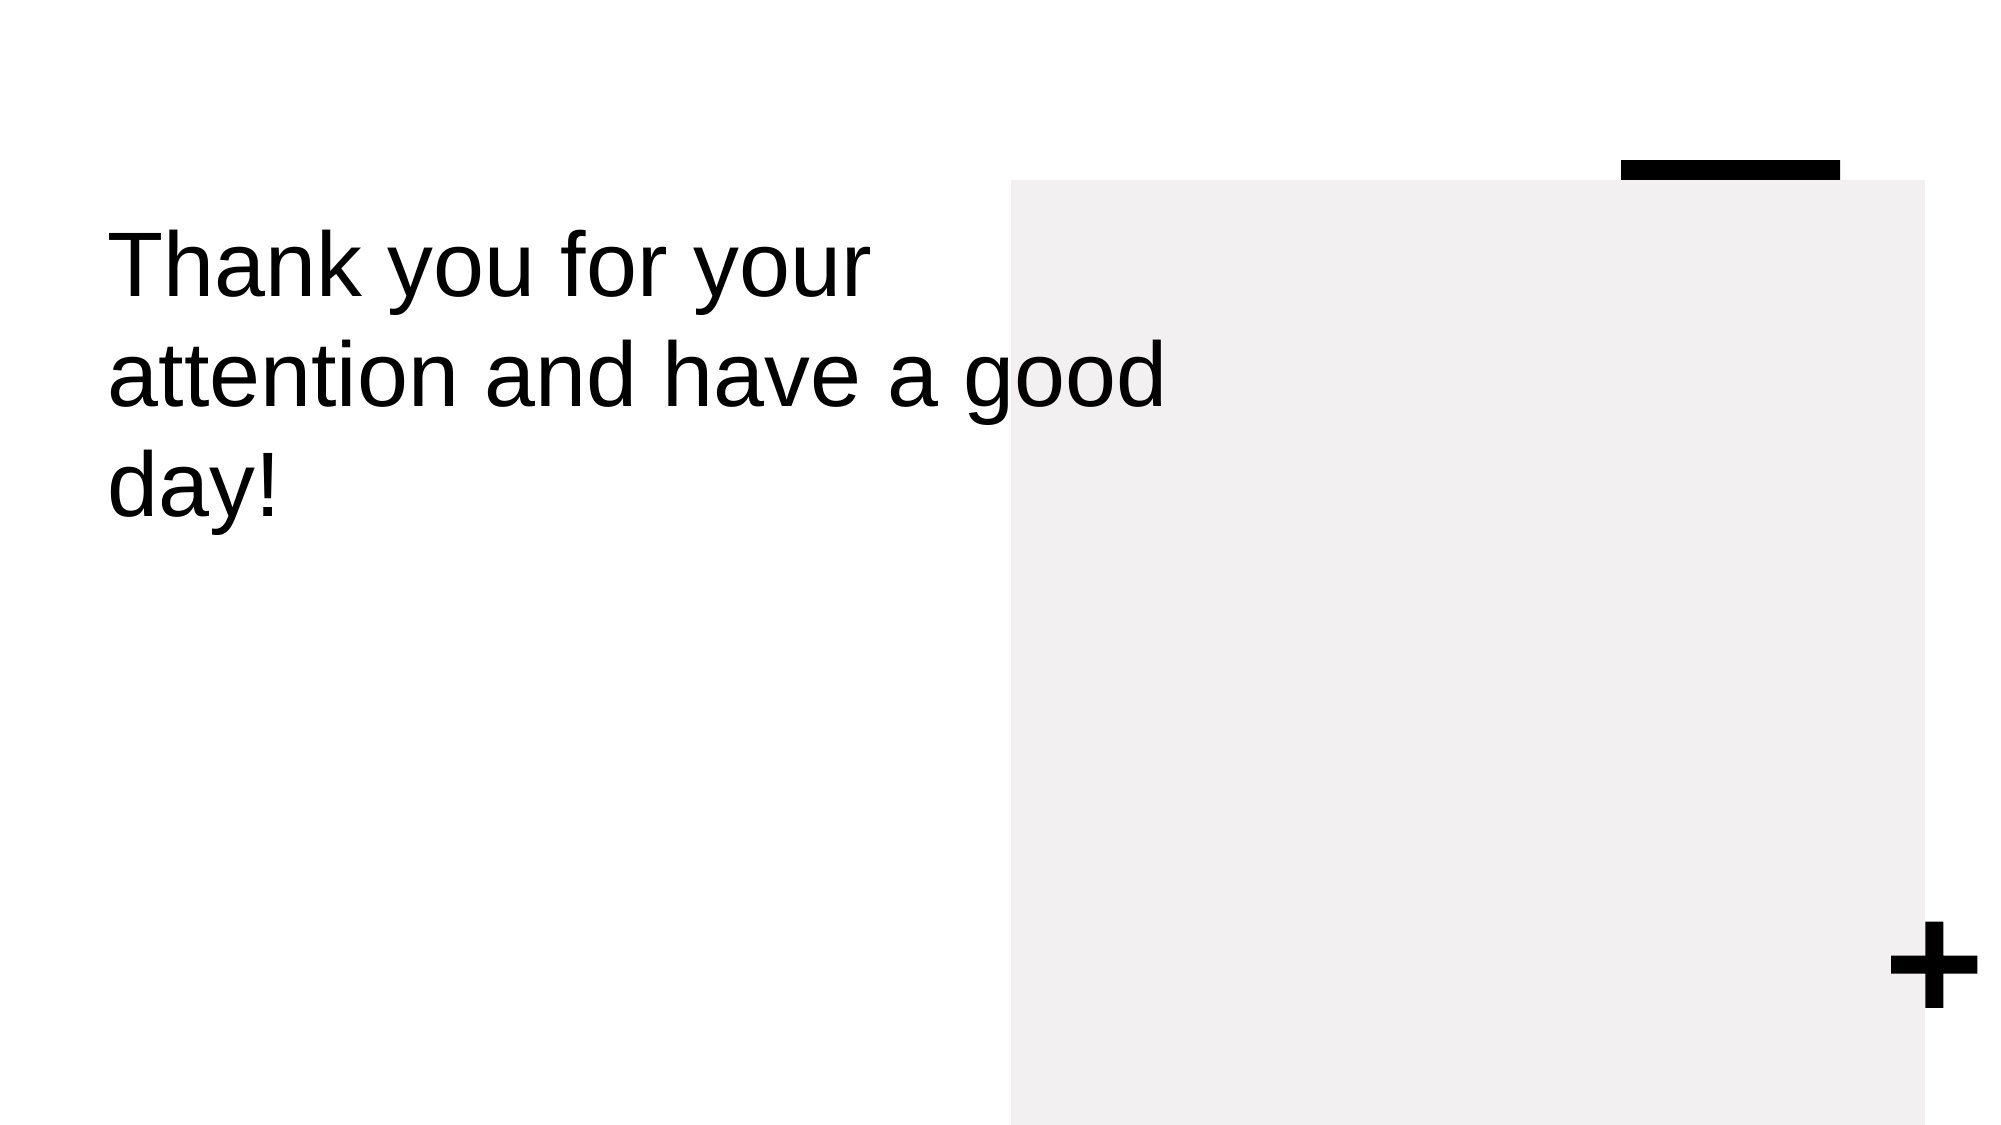

# Thank you for your attention and have a good day!